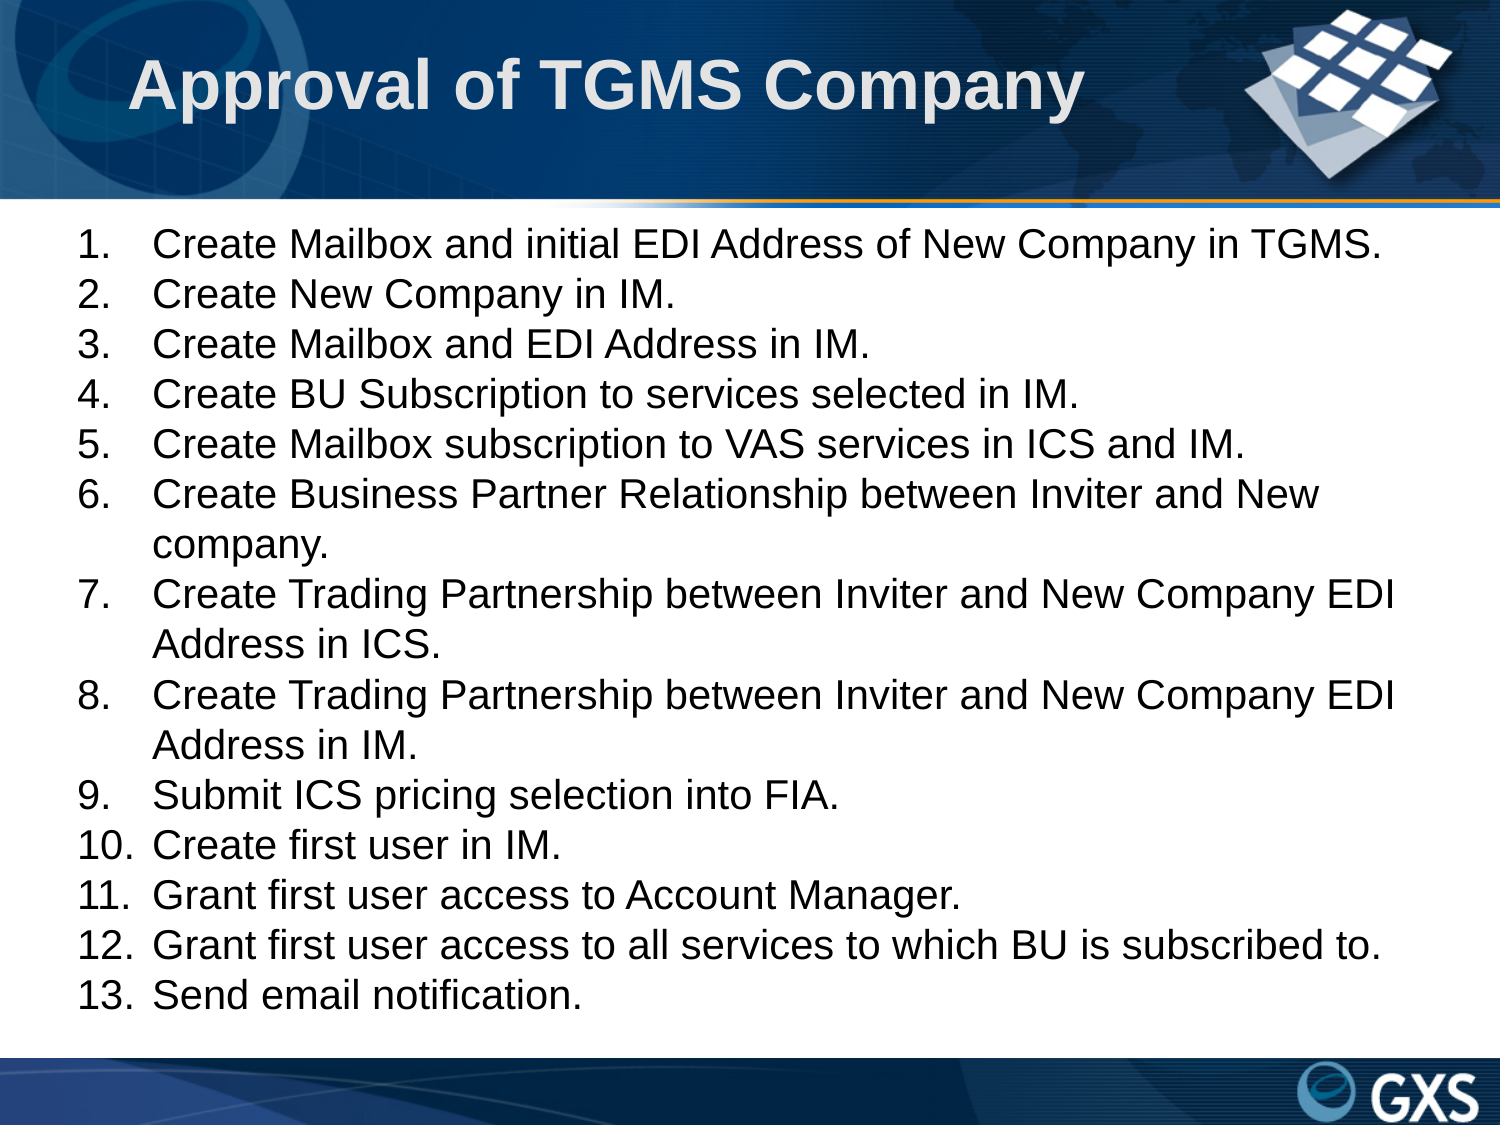

Approval of TGMS Company
Create Mailbox and initial EDI Address of New Company in TGMS.
Create New Company in IM.
Create Mailbox and EDI Address in IM.
Create BU Subscription to services selected in IM.
Create Mailbox subscription to VAS services in ICS and IM.
Create Business Partner Relationship between Inviter and New company.
Create Trading Partnership between Inviter and New Company EDI Address in ICS.
Create Trading Partnership between Inviter and New Company EDI Address in IM.
Submit ICS pricing selection into FIA.
Create first user in IM.
Grant first user access to Account Manager.
Grant first user access to all services to which BU is subscribed to.
Send email notification.